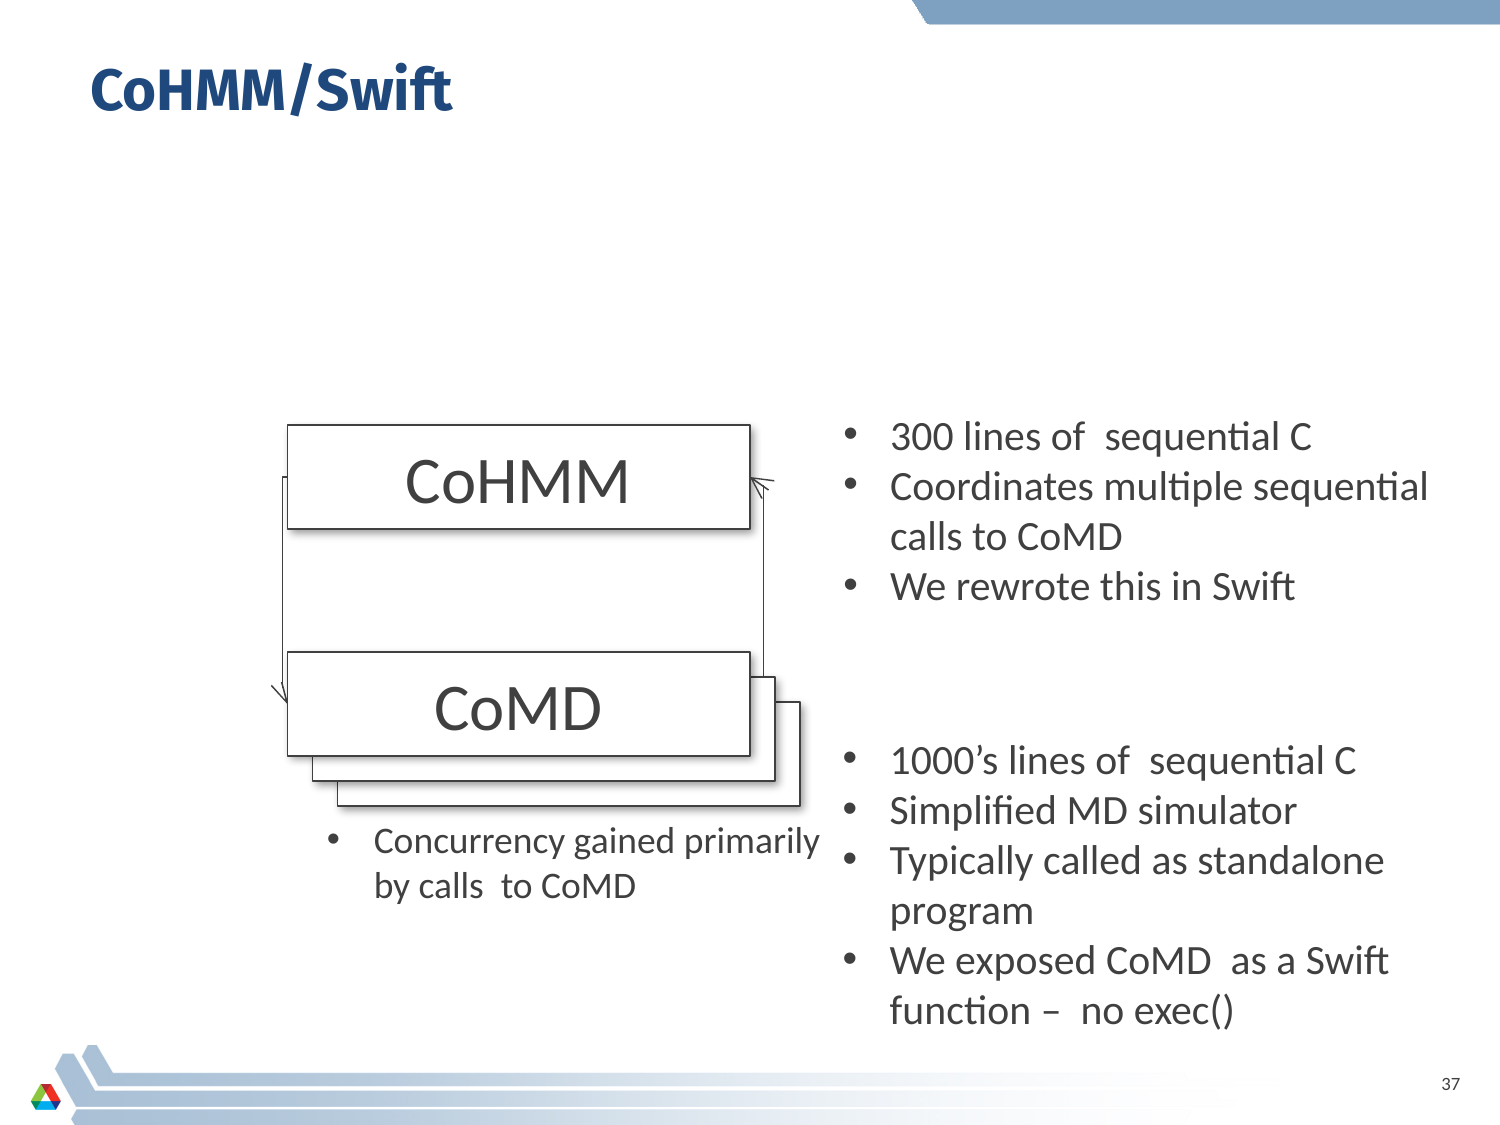

# CoHMM/Swift

300 lines of  sequential C
Coordinates multiple sequential
calls to CoMD
We rewrote this in Swift

CoHMM
CoMD
CoMD
CoMD
1000’s lines of  sequential C
Simplified MD simulator
Typically called as standalone
program
We exposed CoMD  as a Swift
function –  no exec()
Concurrency gained primarily
by calls  to CoMD
37